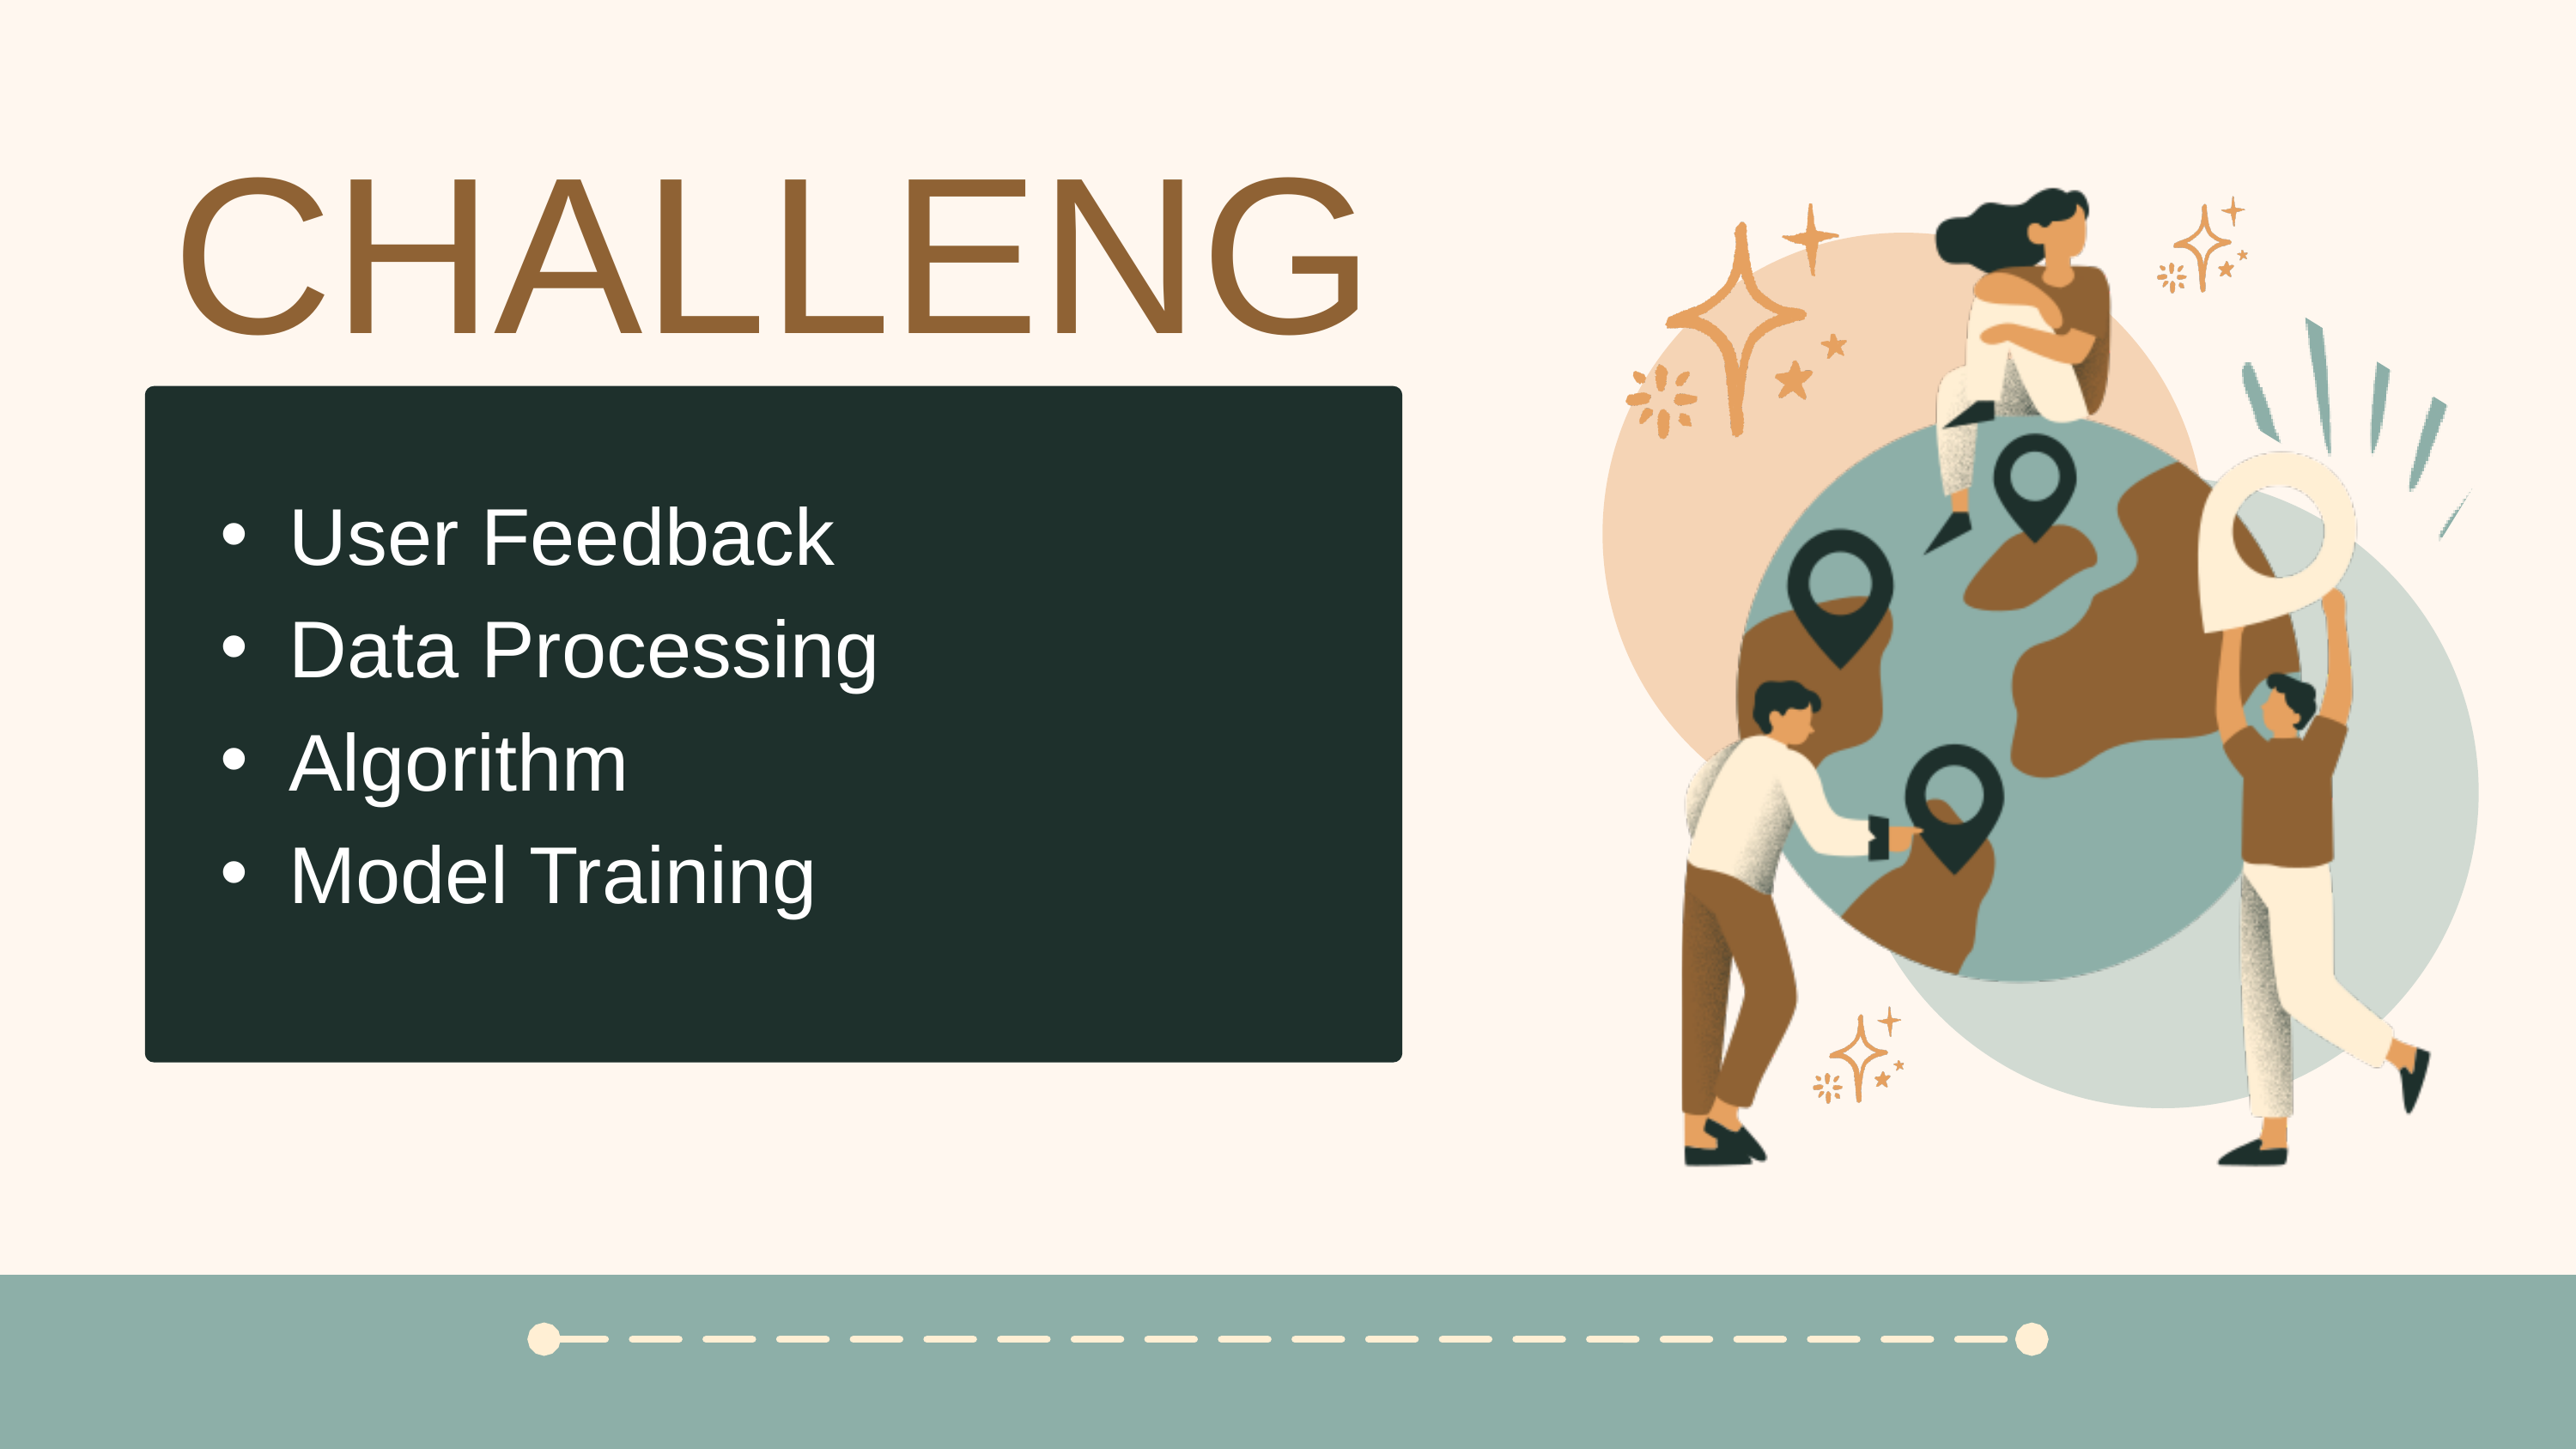

CHALLENGES

User Feedback
Data Processing
Algorithm
Model Training